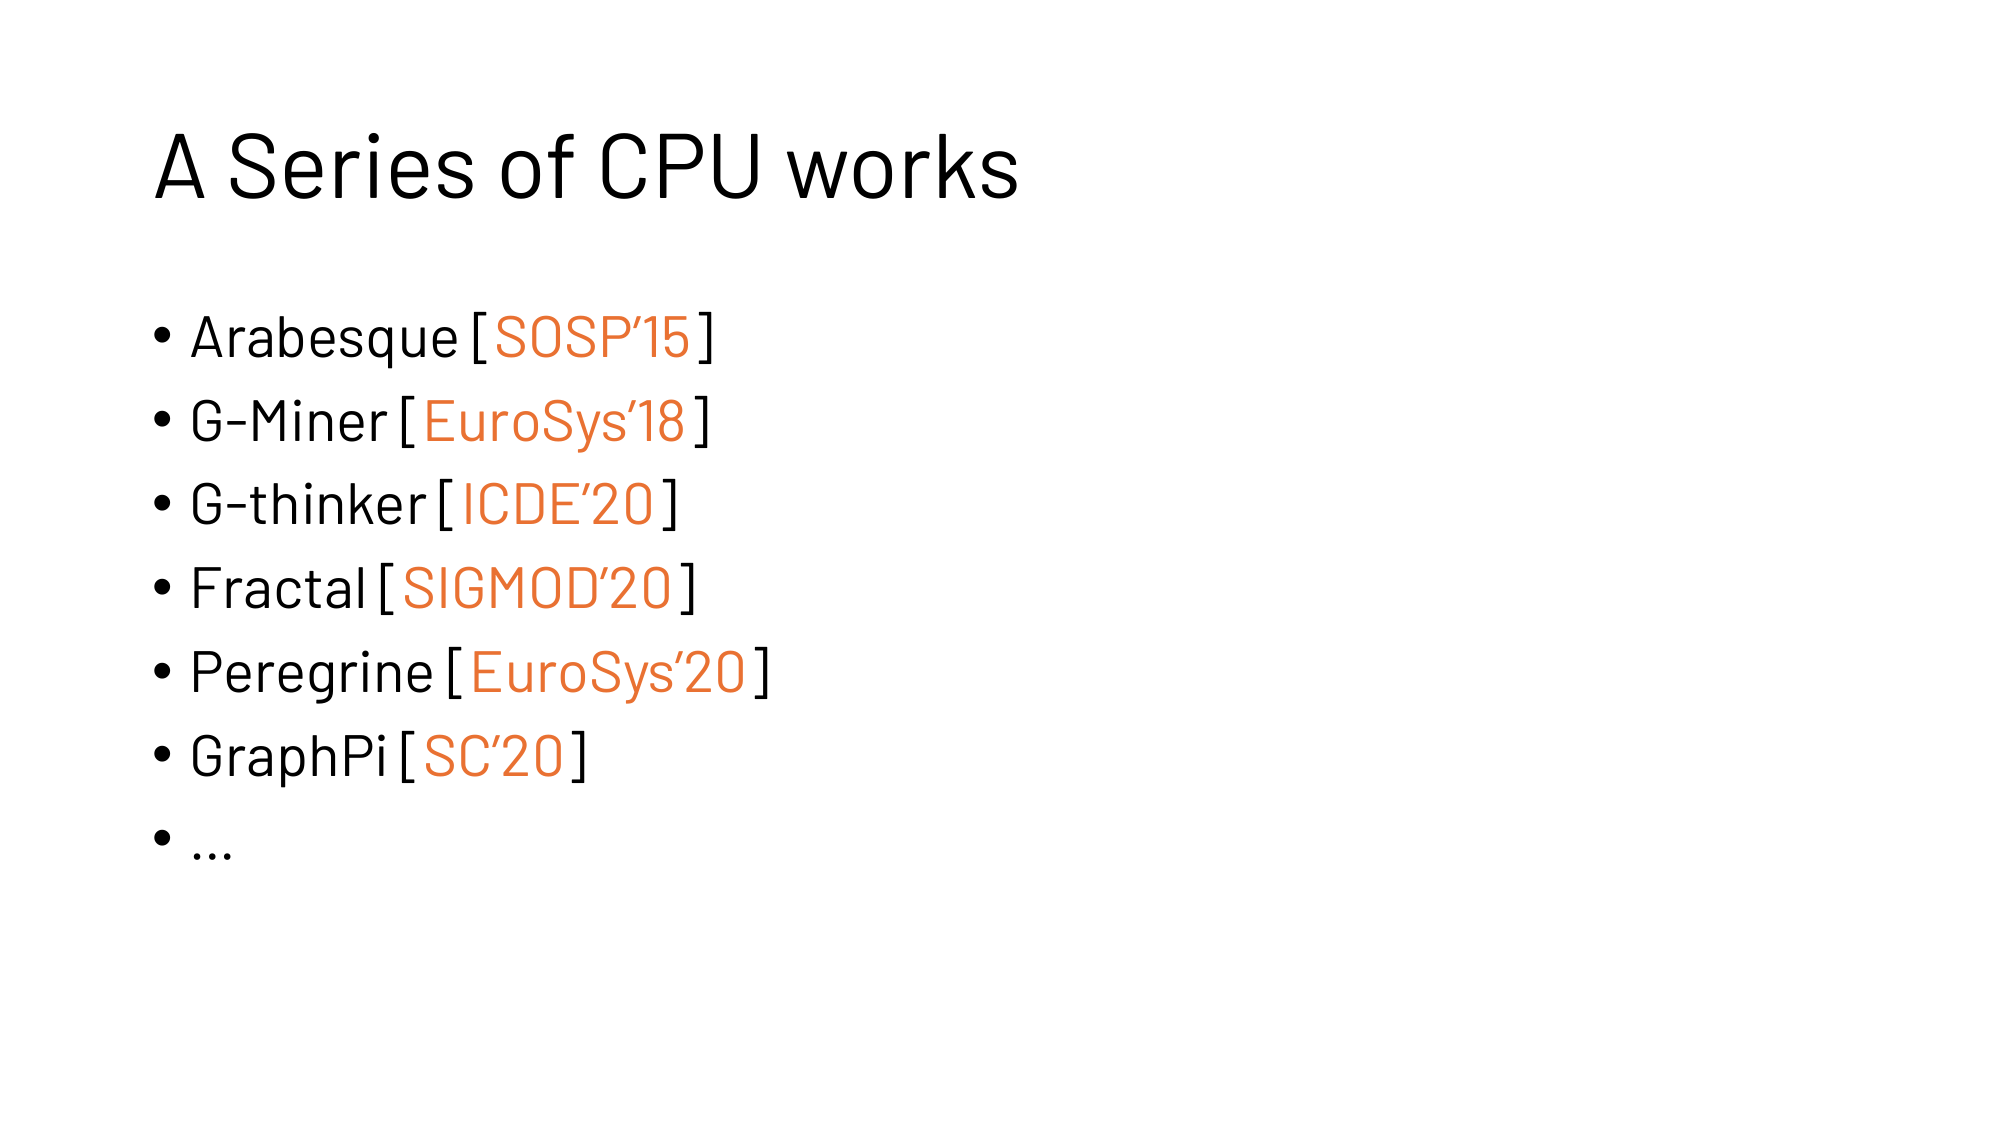

# A Series of CPU works
Arabesque [SOSP’15]
G-Miner [EuroSys’18]
G-thinker [ICDE’20]
Fractal [SIGMOD’20]
Peregrine [EuroSys’20]
GraphPi [SC’20]
…